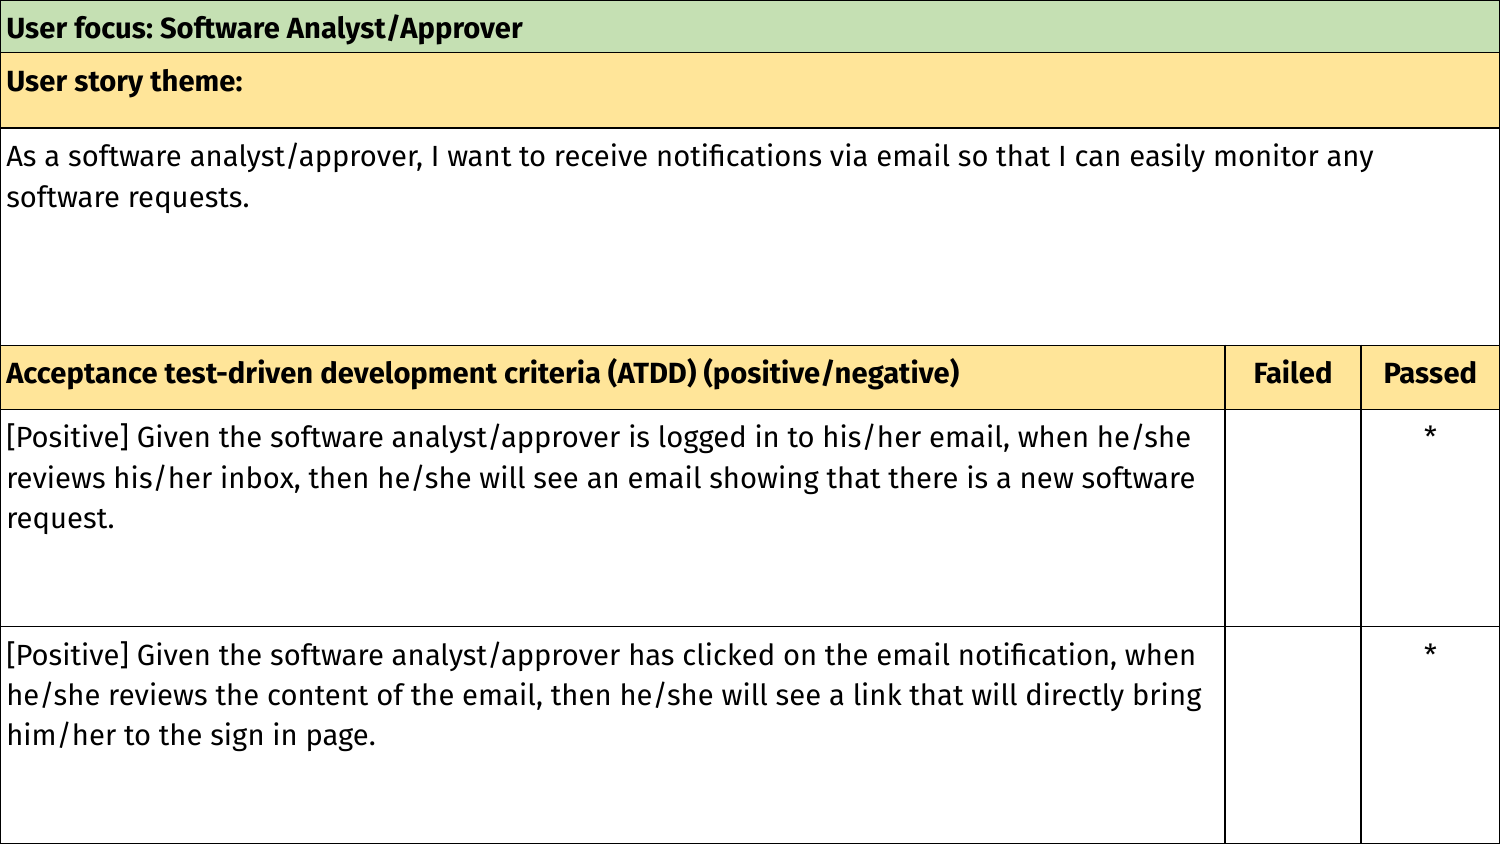

| User focus: Software Analyst/Approver |  |  |
| --- | --- | --- |
| User story theme: |  |  |
| As a software analyst/approver, I want to receive notifications via email so that I can easily monitor any software requests. |  |  |
| Acceptance test-driven development criteria (ATDD) (positive/negative) | Failed | Passed |
| [Positive] Given the software analyst/approver is logged in to his/her email, when he/she reviews his/her inbox, then he/she will see an email showing that there is a new software request. |  | \* |
| [Positive] Given the software analyst/approver has clicked on the email notification, when he/she reviews the content of the email, then he/she will see a link that will directly bring him/her to the sign in page. |  | \* |